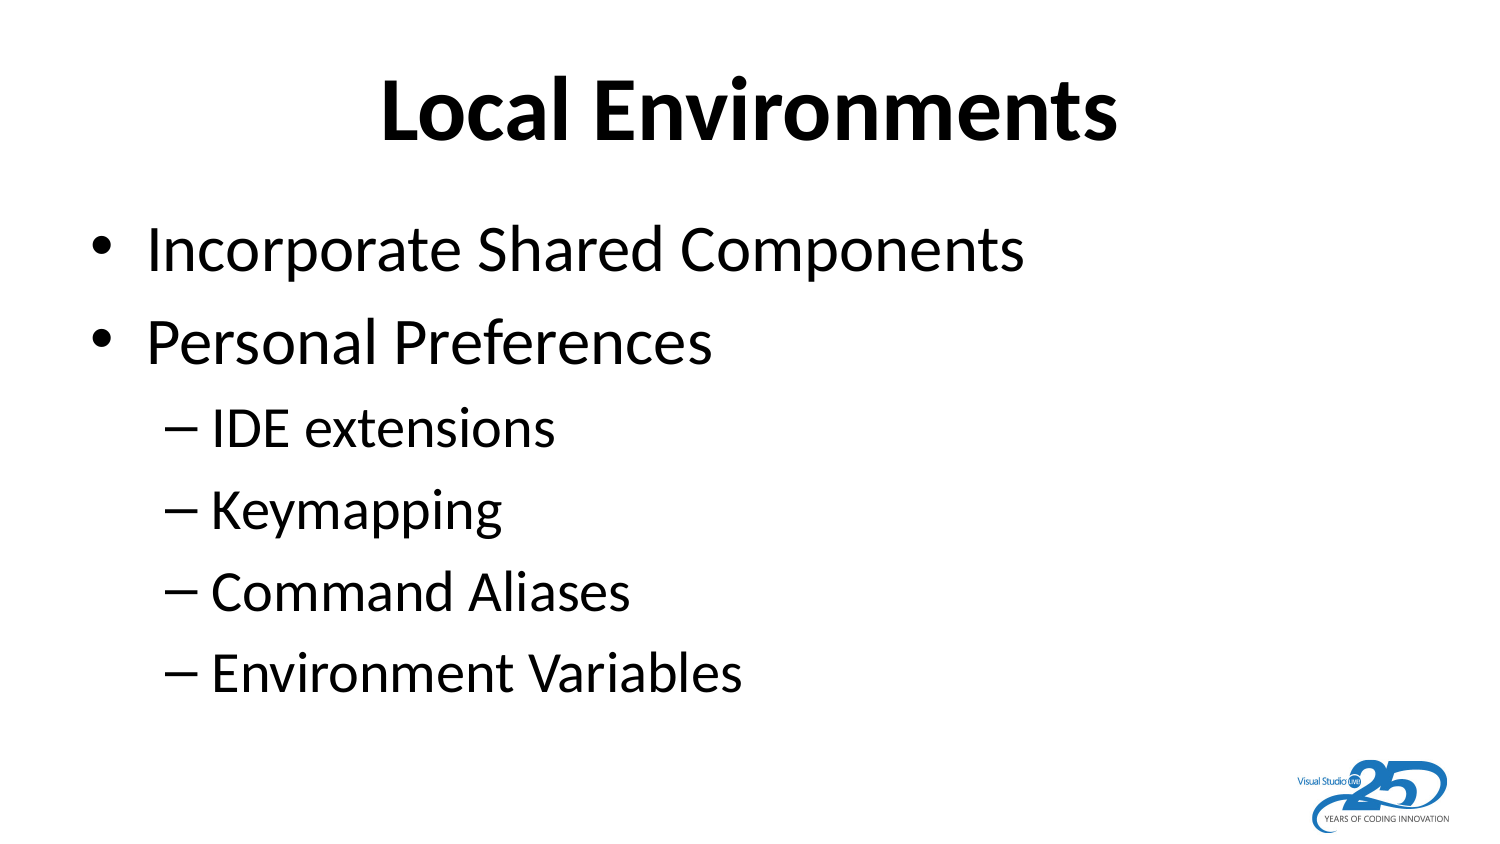

# Local Environments
Incorporate Shared Components
Personal Preferences
IDE extensions
Keymapping
Command Aliases
Environment Variables